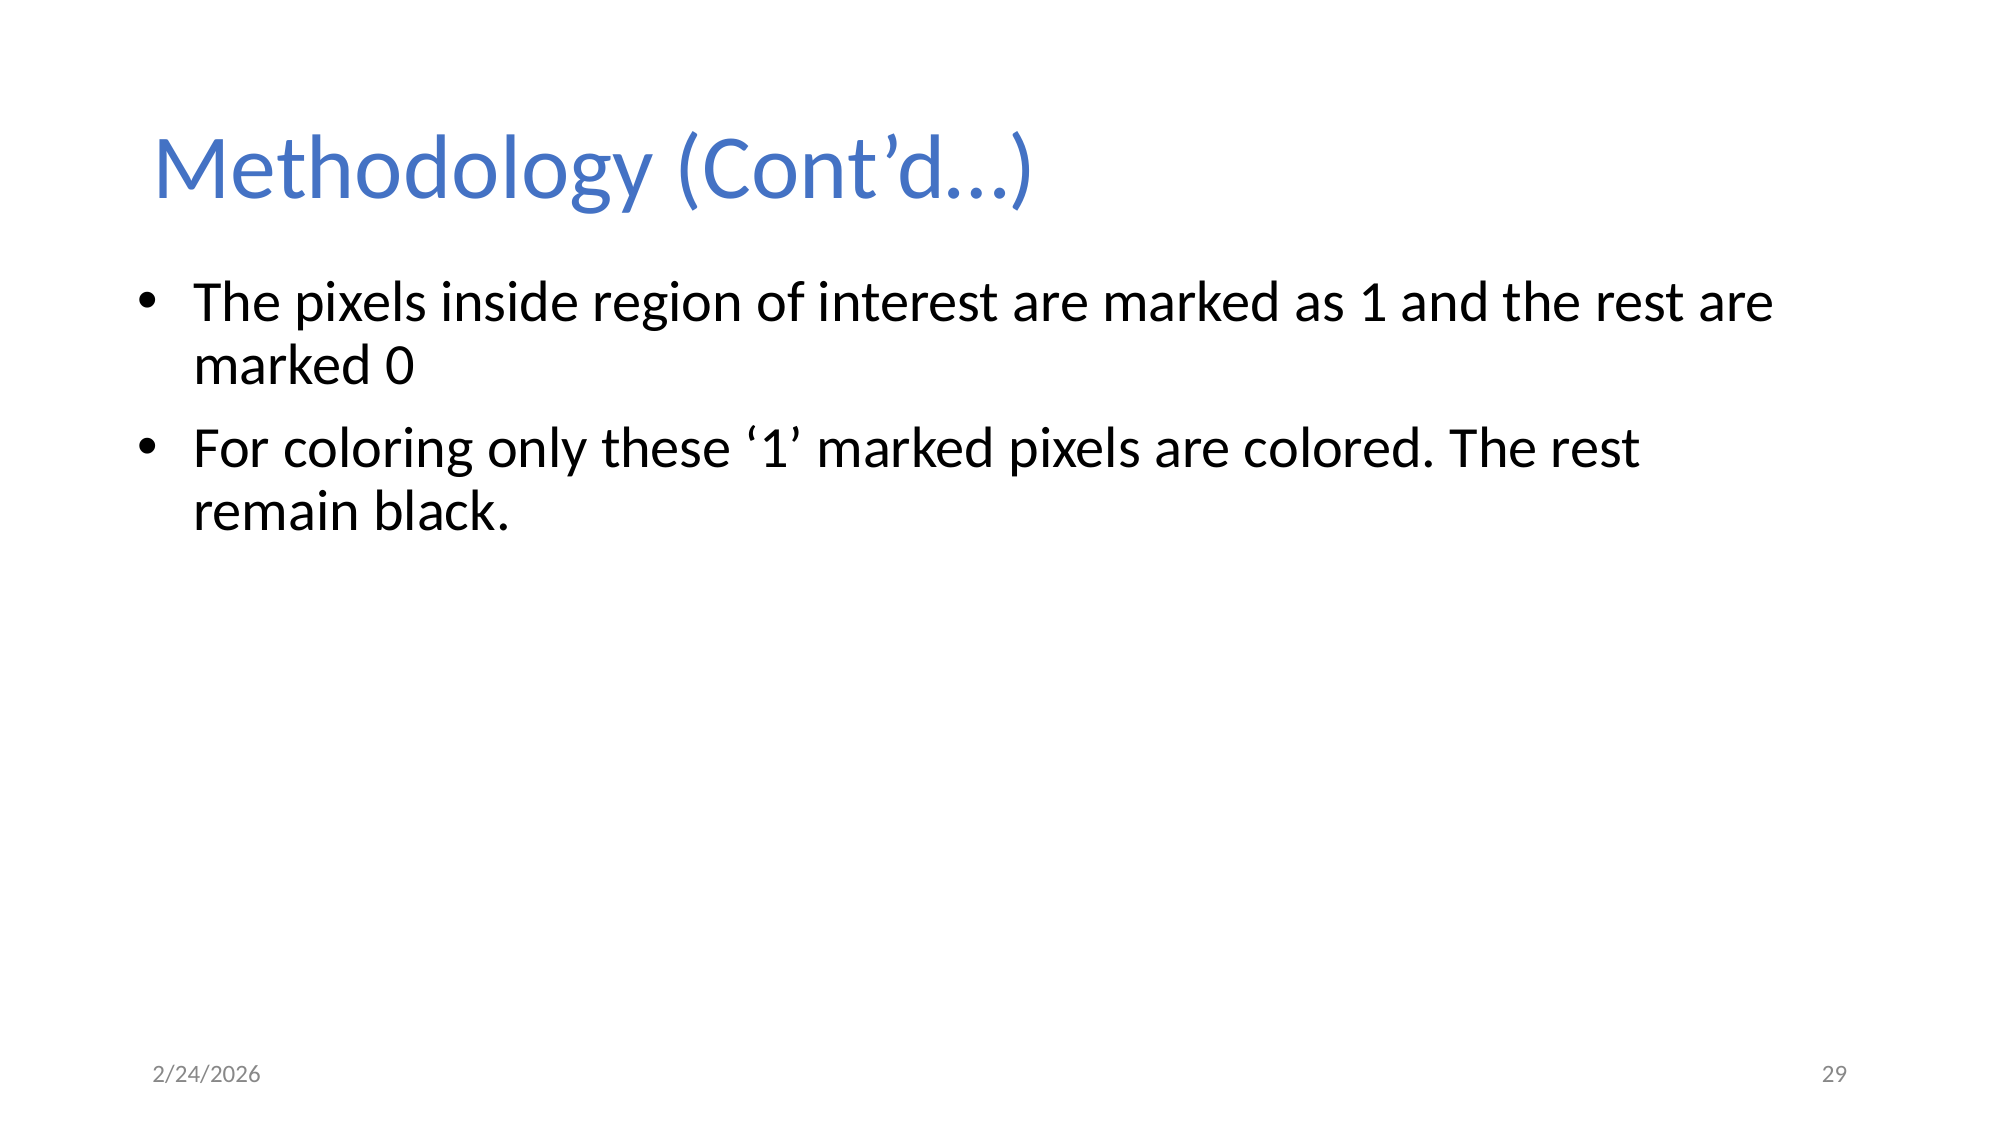

# Methodology (Cont’d…)
The pixels inside region of interest are marked as 1 and the rest are marked 0
For coloring only these ‘1’ marked pixels are colored. The rest remain black.
2/24/2026
29